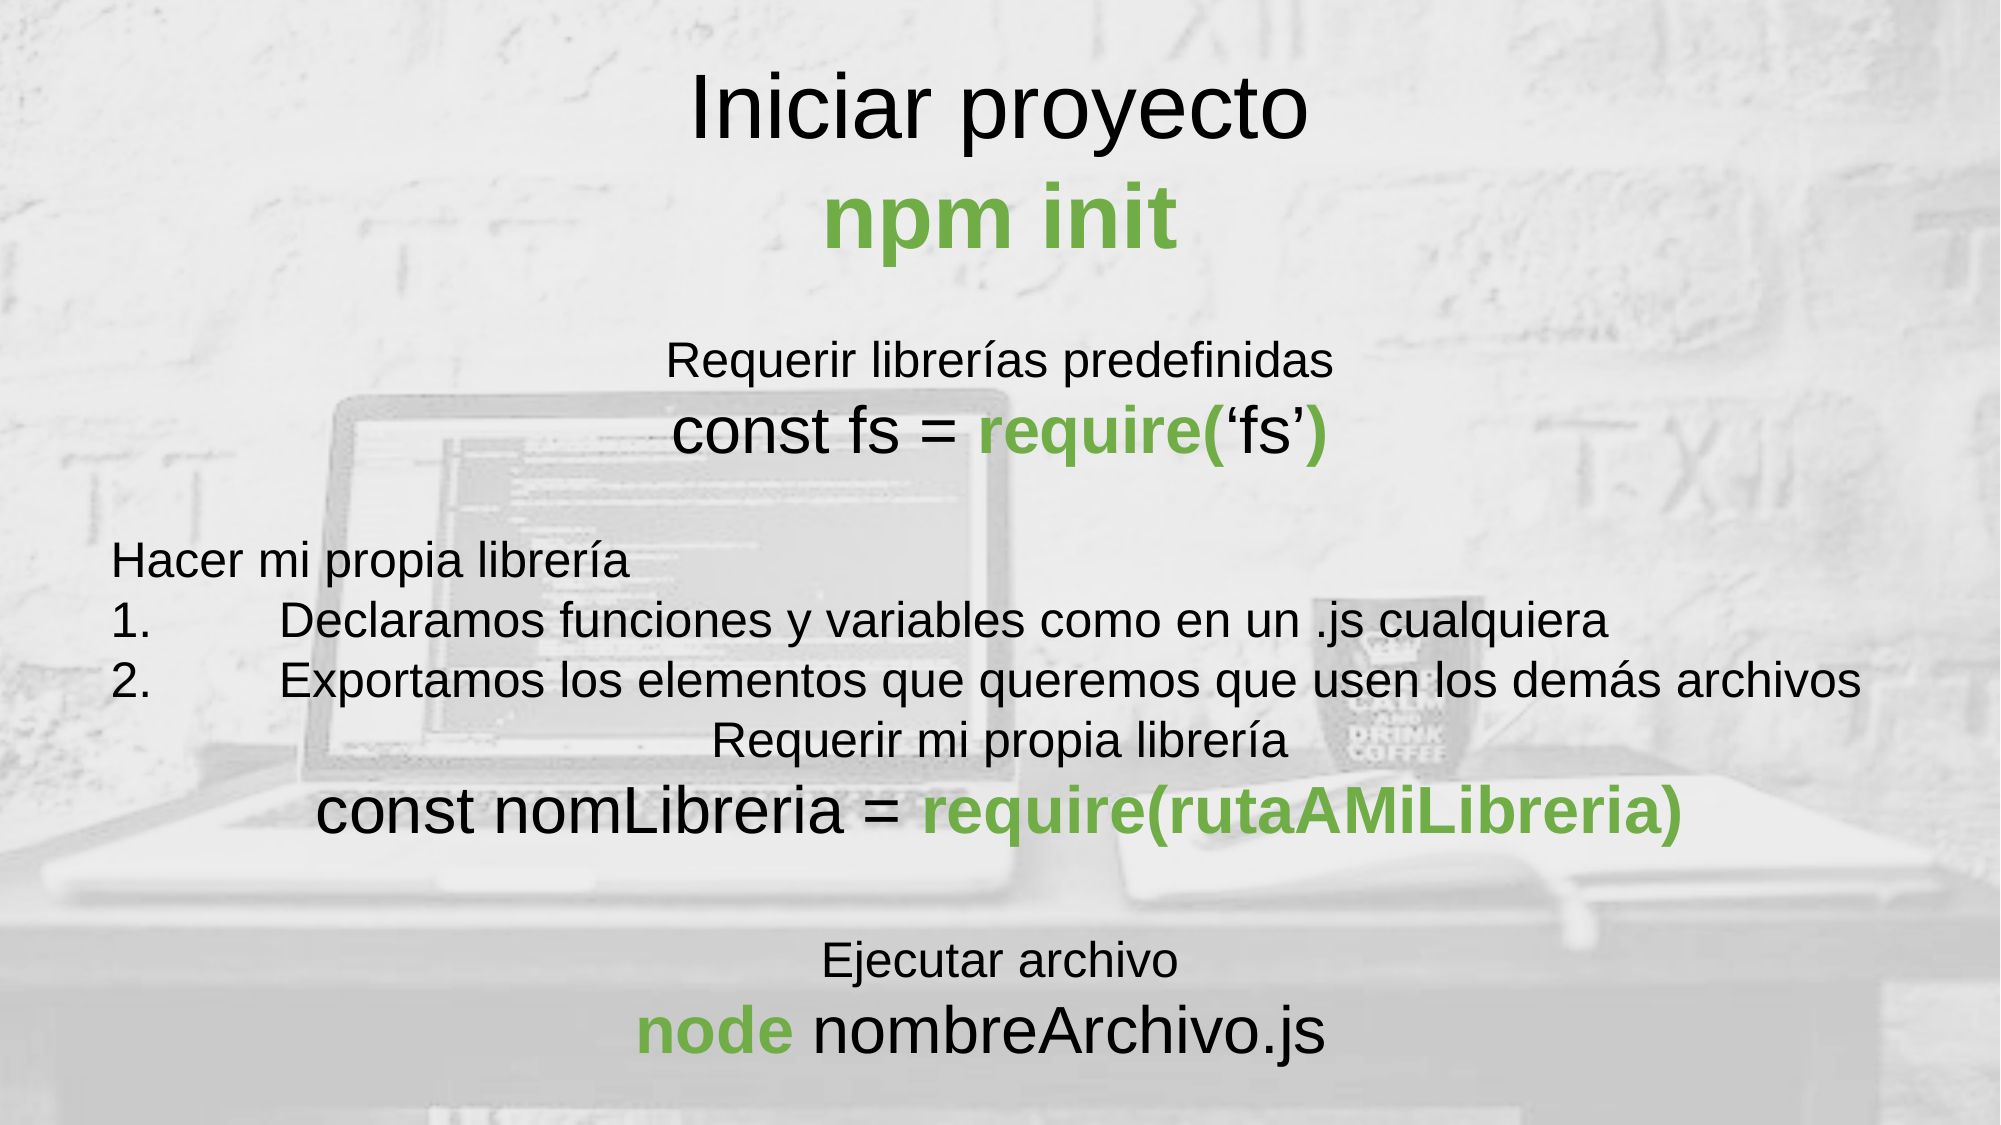

Iniciar proyecto
npm init

Requerir librerías predefinidas
const fs = require(‘fs’)

Hacer mi propia librería
        Declaramos funciones y variables como en un .js cualquiera
        Exportamos los elementos que queremos que usen los demás archivos
Requerir mi propia librería
const nomLibreria = require(rutaAMiLibreria)

Ejecutar archivo
node nombreArchivo.js